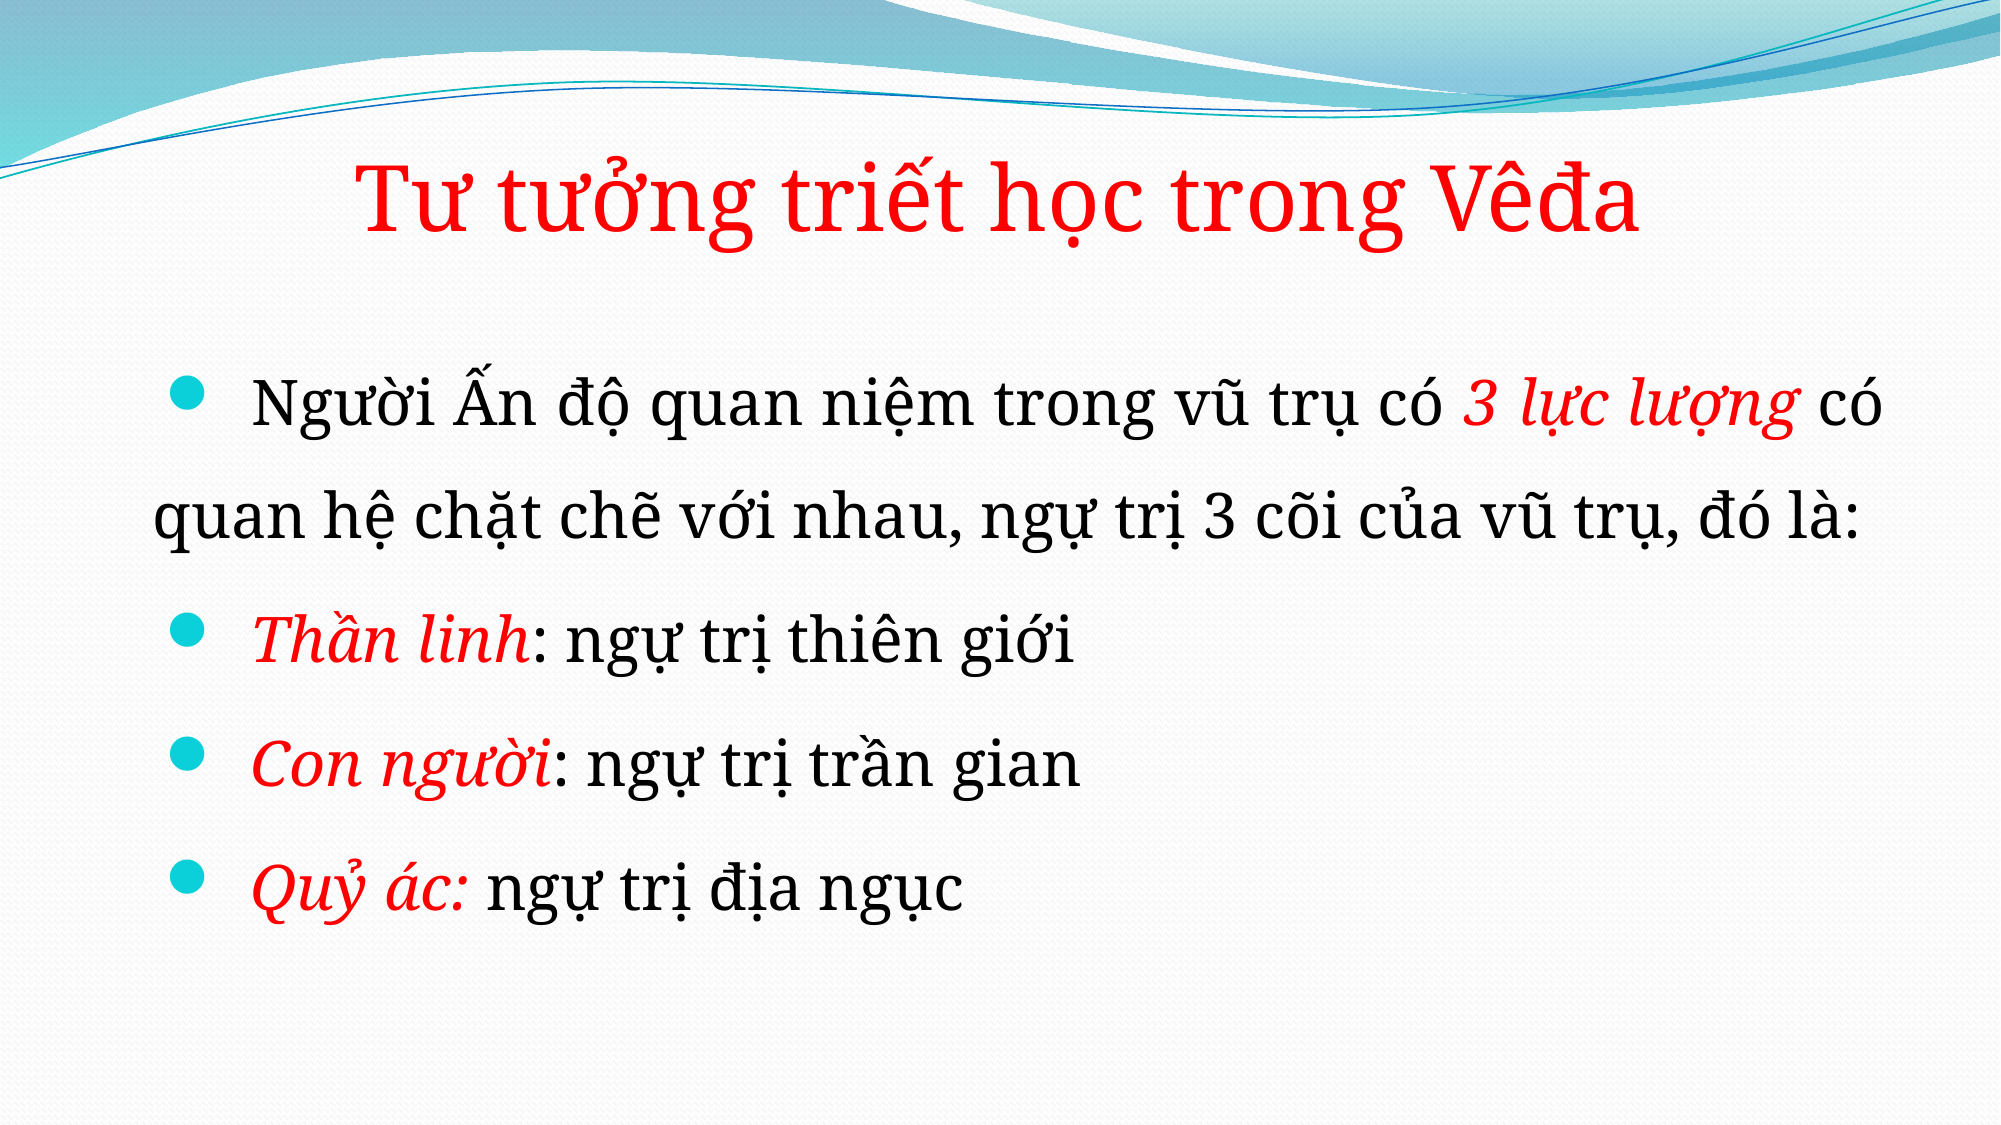

# Tư tưởng triết học trong Vêđa
 Người Ấn độ quan niệm trong vũ trụ có 3 lực lượng có quan hệ chặt chẽ với nhau, ngự trị 3 cõi của vũ trụ, đó là:
 Thần linh: ngự trị thiên giới
 Con người: ngự trị trần gian
 Quỷ ác: ngự trị địa ngục